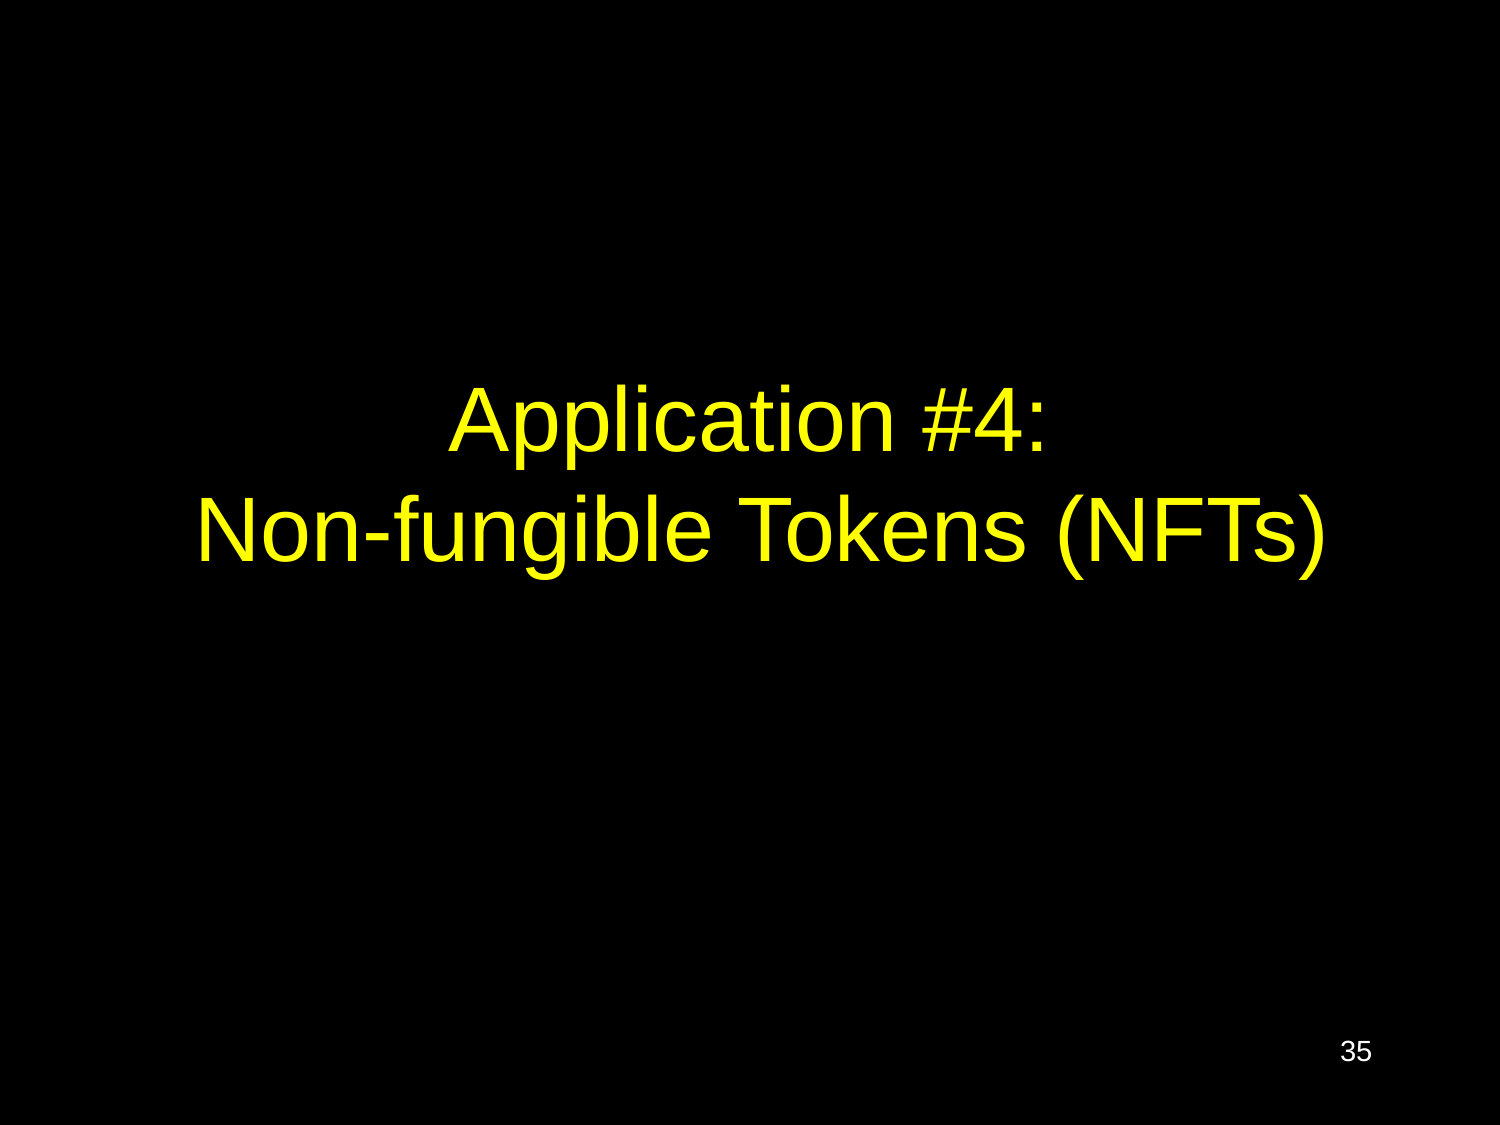

# Application #4: Non-fungible Tokens (NFTs)
35